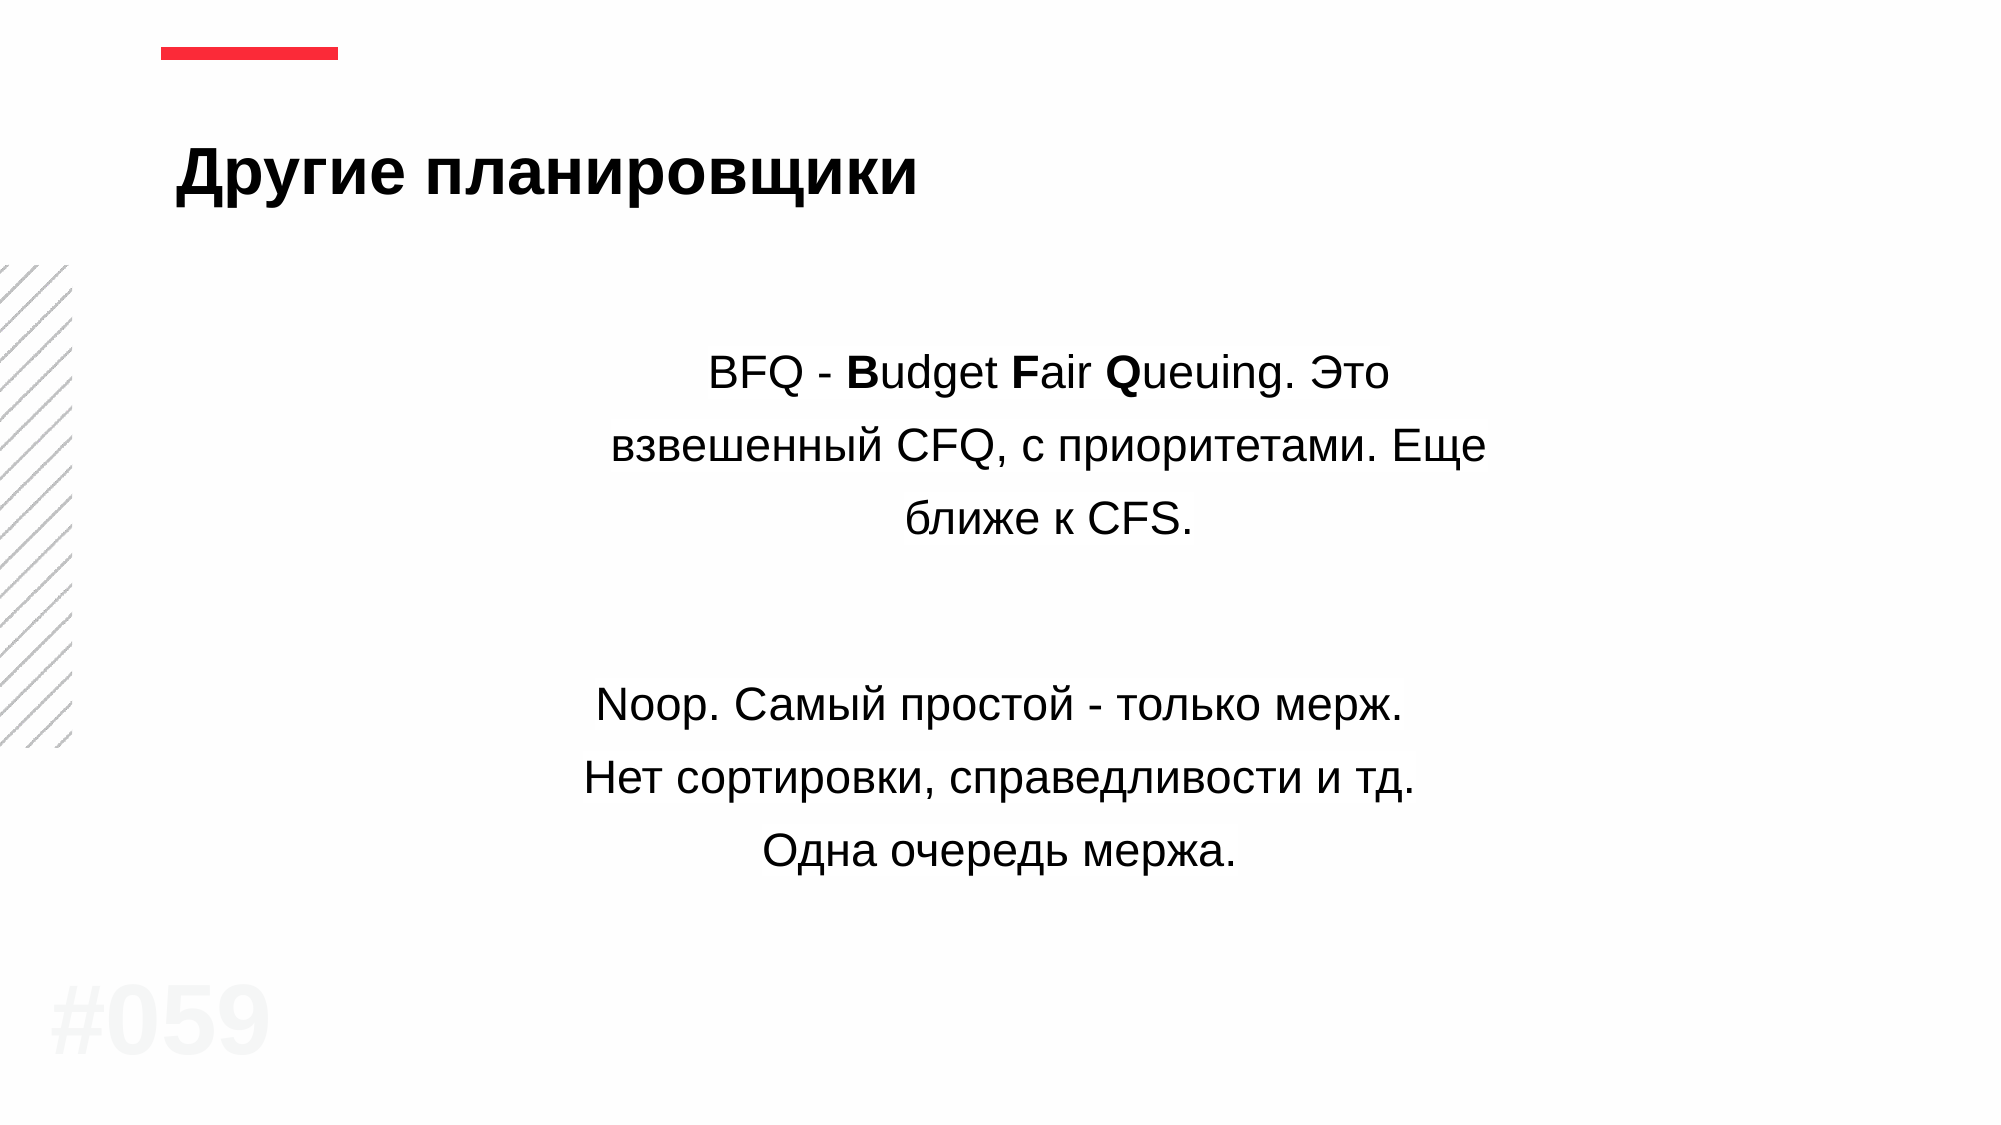

Другие планировщики
BFQ - Budget Fair Queuing. Это взвешенный CFQ, с приоритетами. Еще ближе к CFS.
Noop. Самый простой - только мерж. Нет сортировки, справедливости и тд. Одна очередь мержа.
#059